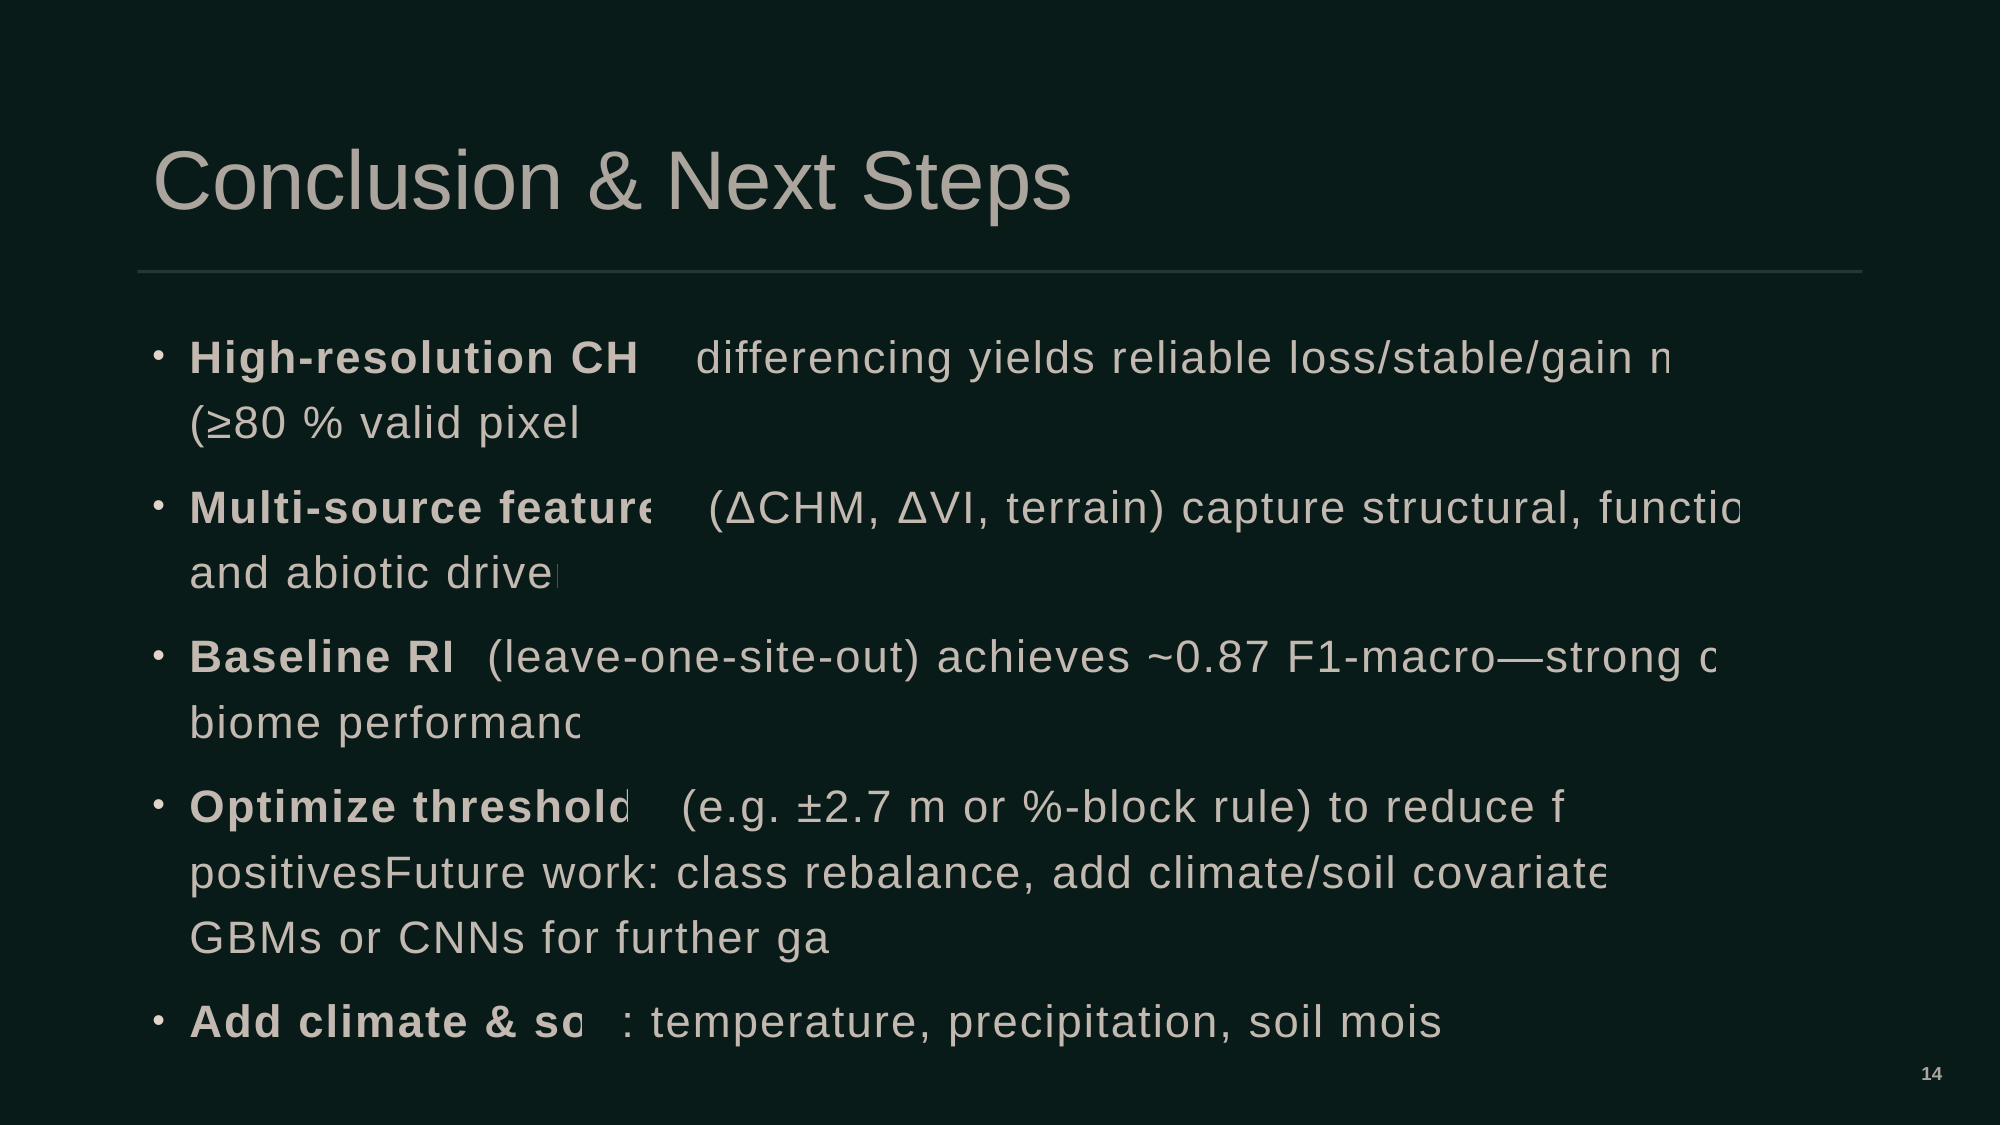

# Conclusion & Next Steps
High‐resolution CHM differencing yields reliable loss/stable/gain maps (≥80 % valid pixels)
Multi‐source features (ΔCHM, ΔVI, terrain) capture structural, functional, and abiotic drivers
Baseline RF (leave-one-site-out) achieves ~0.87 F1-macro—strong cross-biome performance
Optimize thresholds (e.g. ±2.7 m or %-block rule) to reduce false positivesFuture work: class rebalance, add climate/soil covariates, test GBMs or CNNs for further gains
Add climate & soil: temperature, precipitation, soil moisture
14